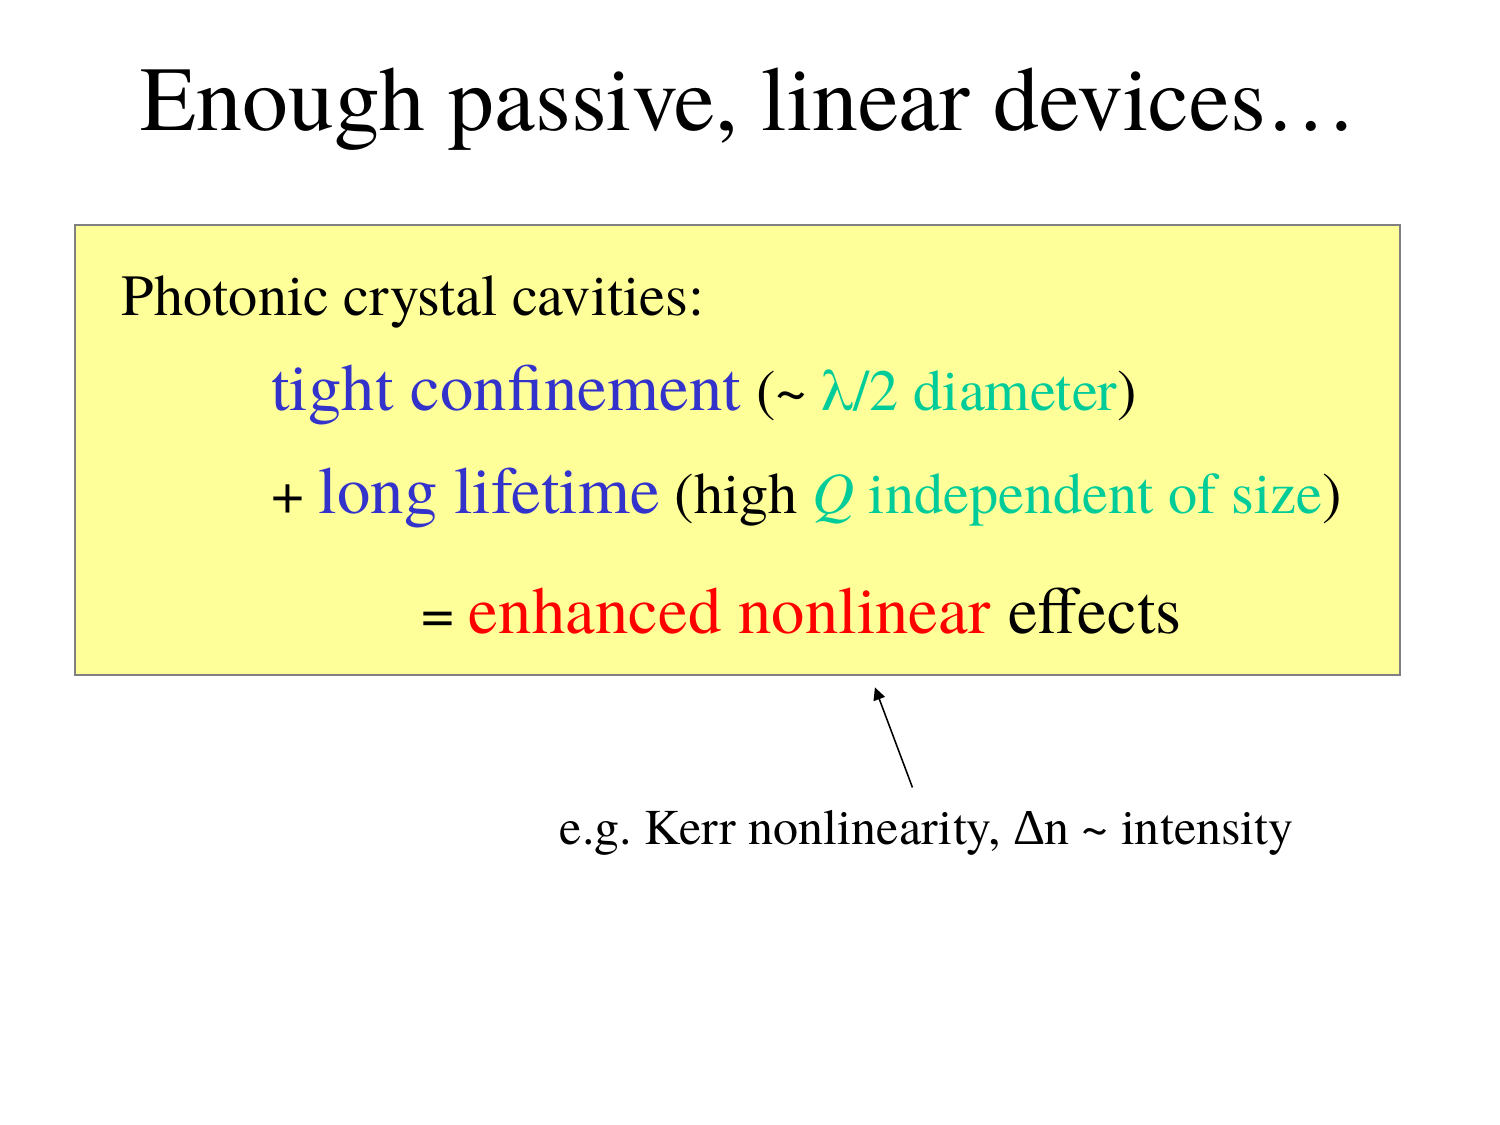

# Enough passive, linear devices…

Photonic crystal cavities:
	tight confinement (~ λ/2 diameter)
	+ long lifetime (high Q independent of size)
		= enhanced nonlinear effects

e.g. Kerr nonlinearity, ∆n ~ intensity